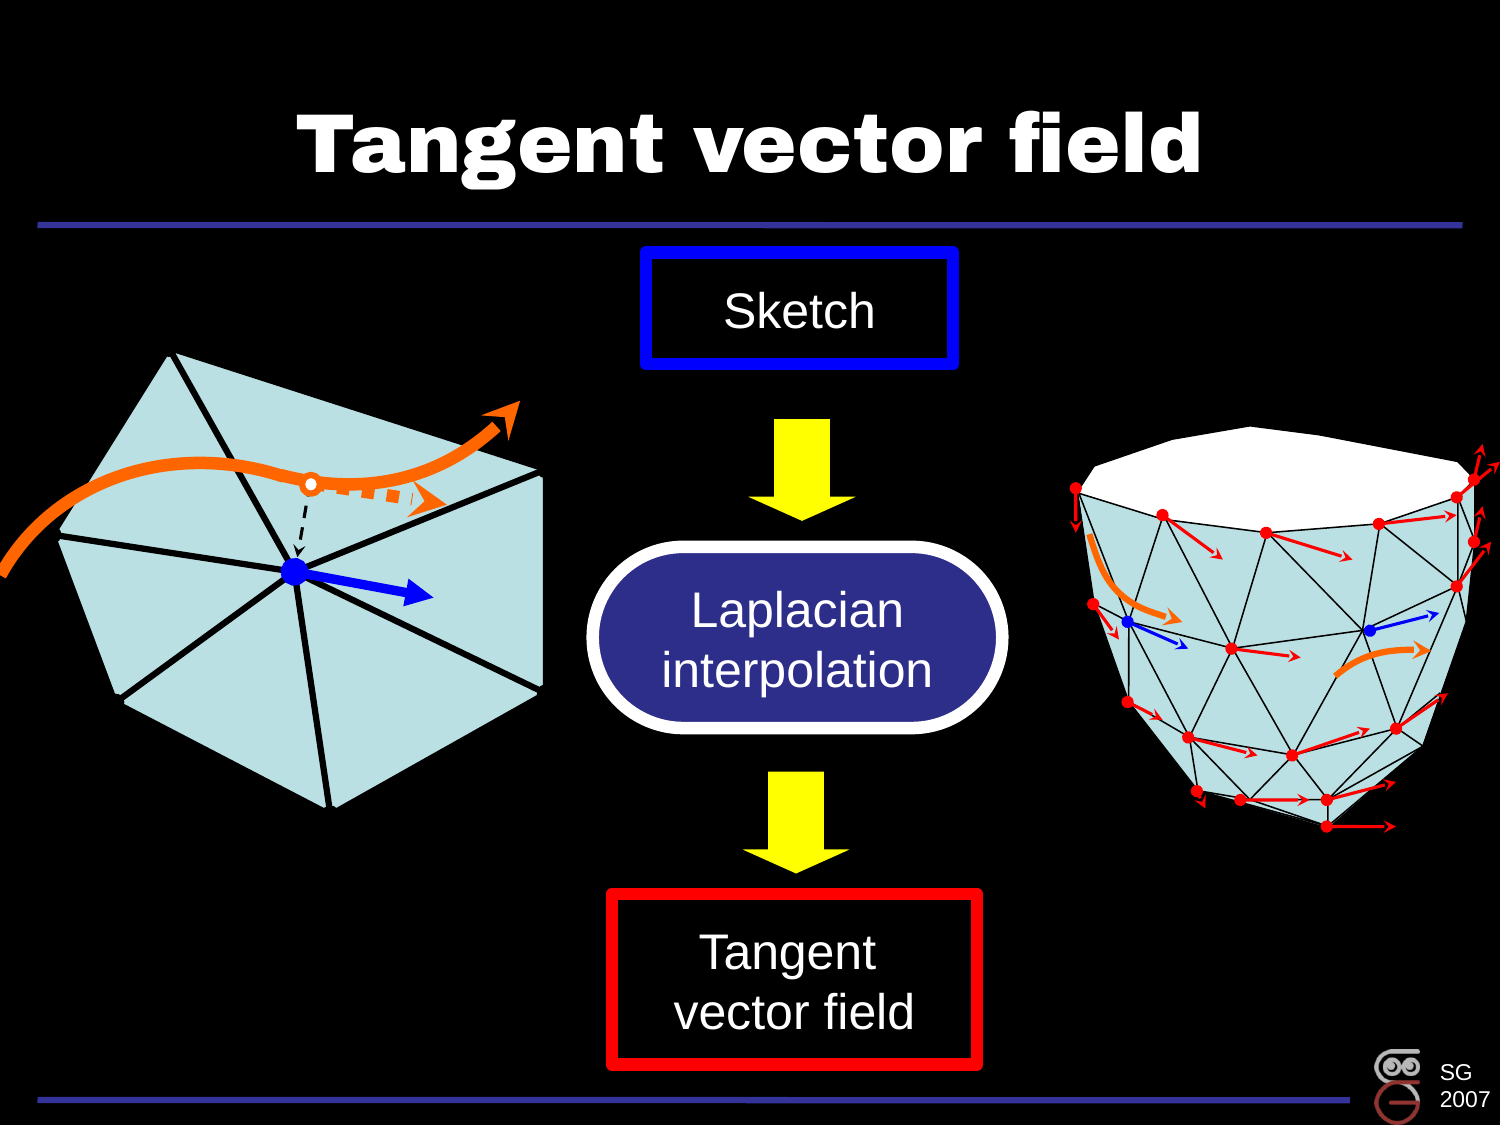

# Tangent vector field
Sketch

Laplacian
interpolation

Tangent
vector field